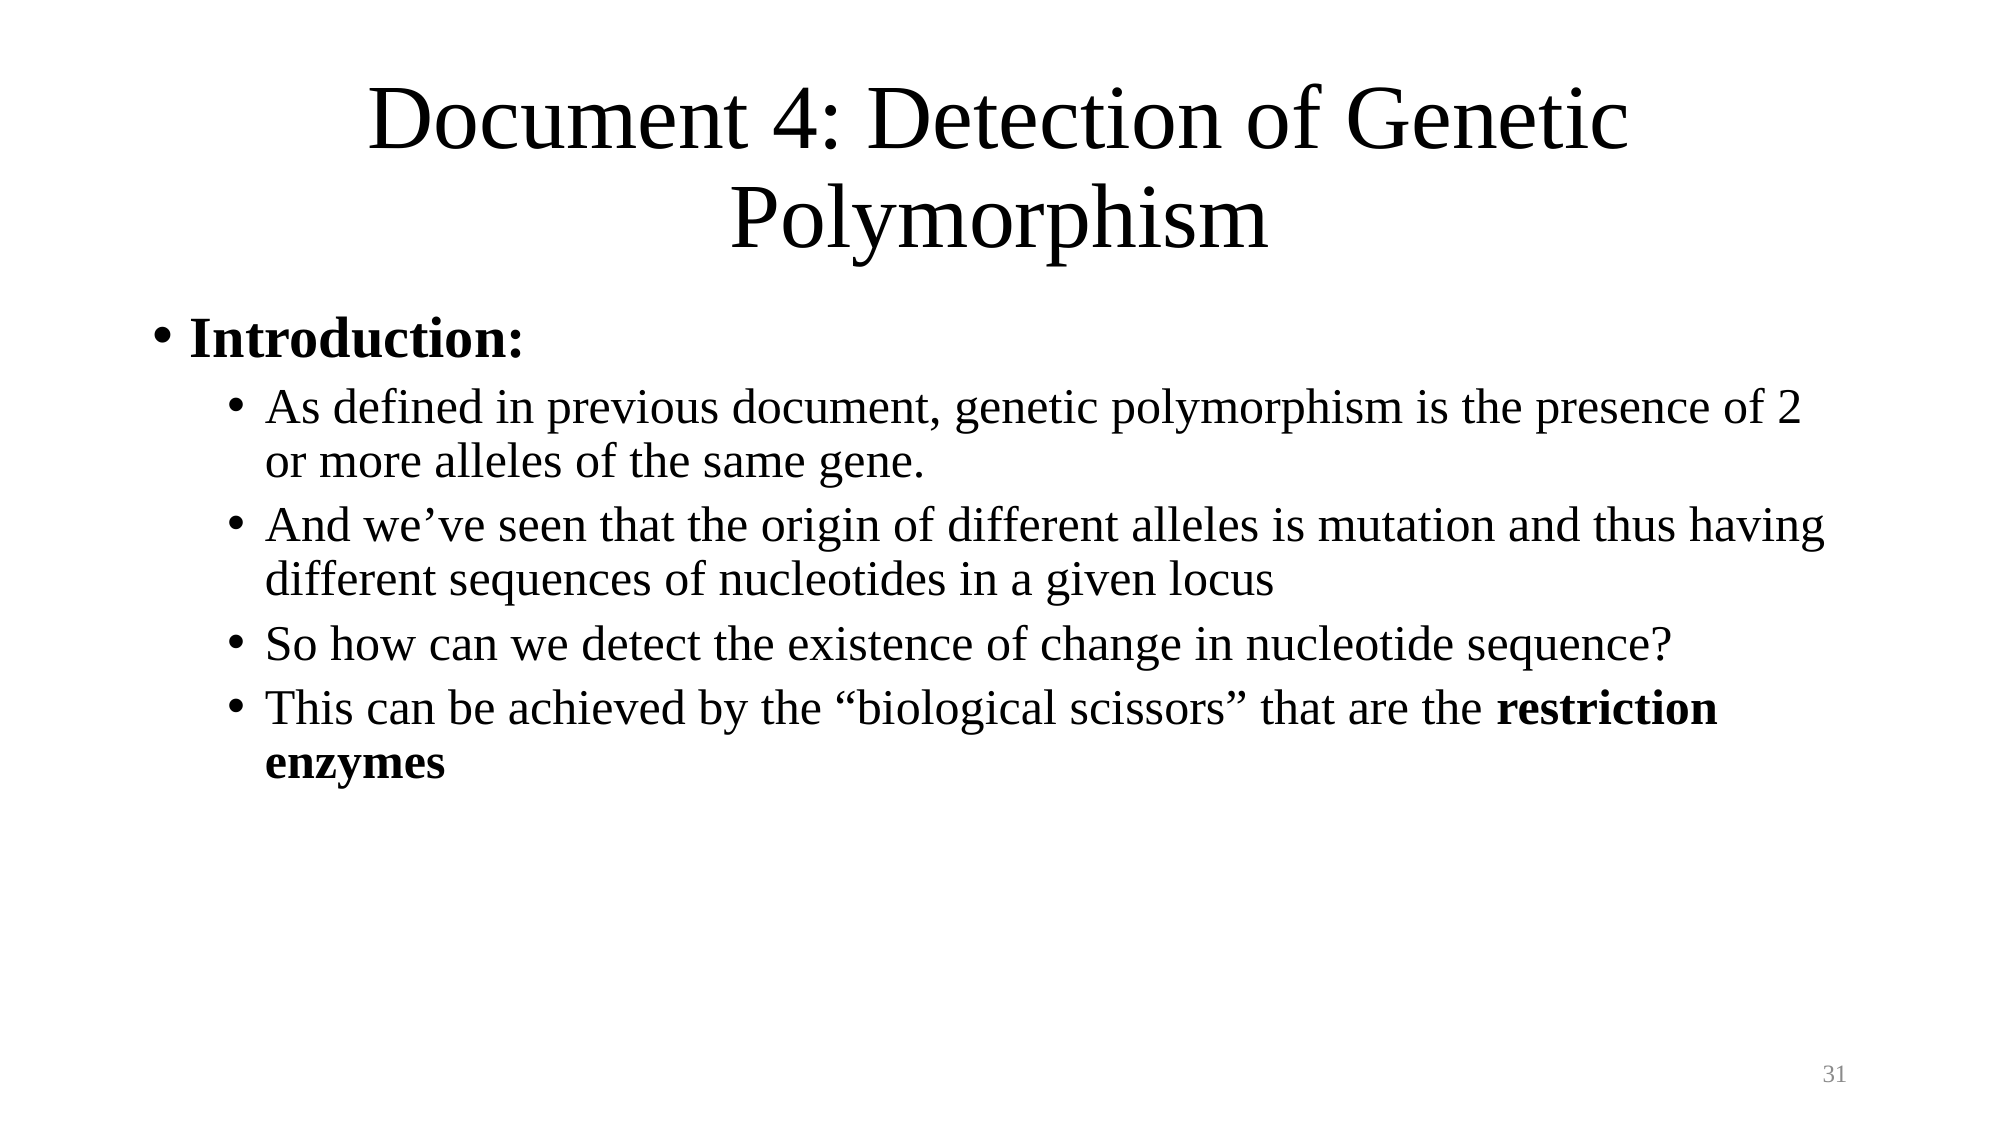

# Document 4: Detection of Genetic Polymorphism
Introduction:
As defined in previous document, genetic polymorphism is the presence of 2 or more alleles of the same gene.
And we’ve seen that the origin of different alleles is mutation and thus having different sequences of nucleotides in a given locus
So how can we detect the existence of change in nucleotide sequence?
This can be achieved by the “biological scissors” that are the restriction enzymes
31